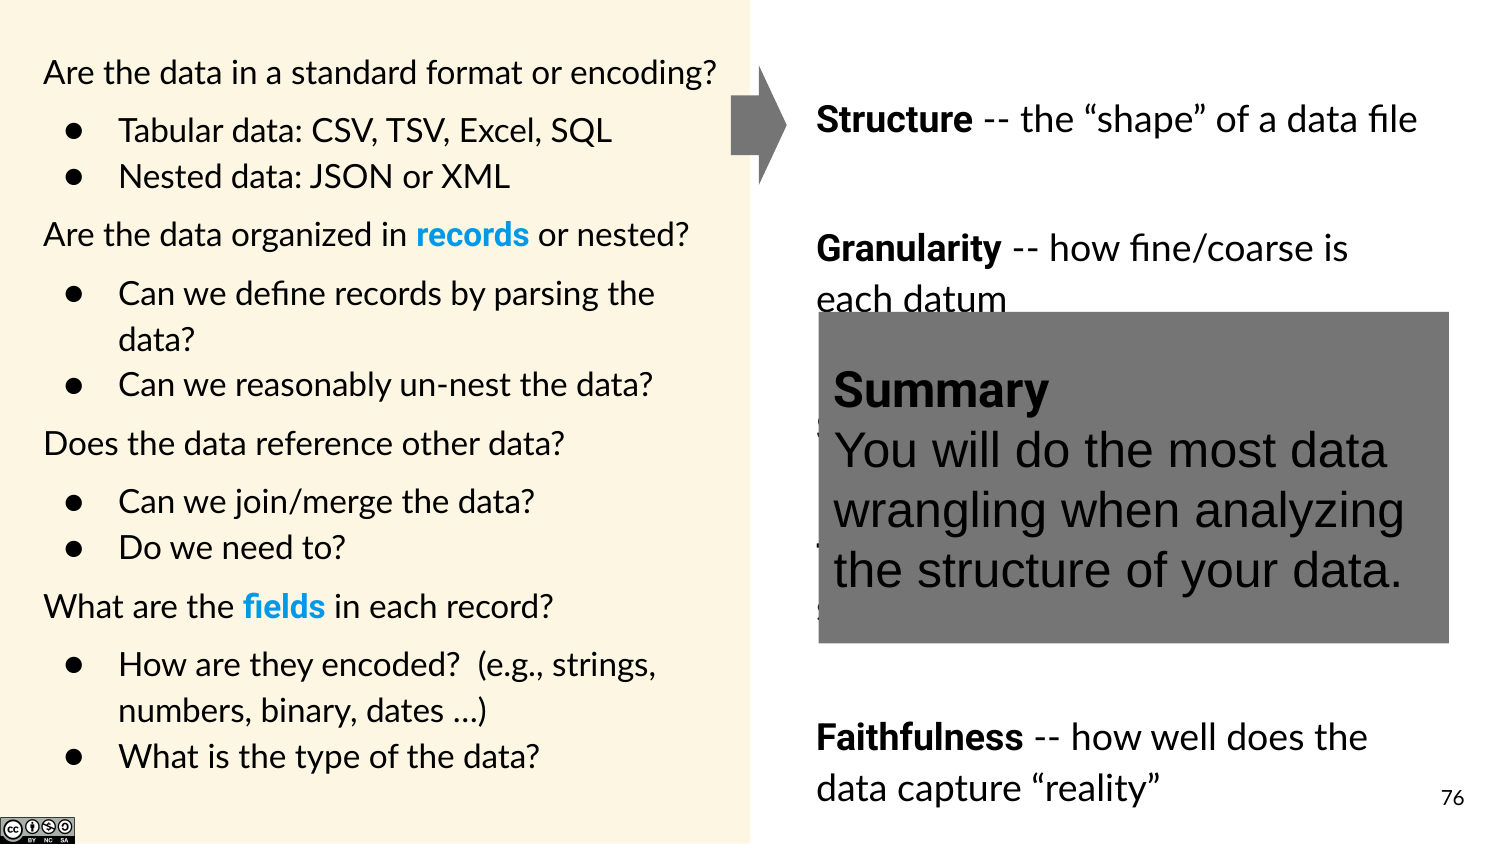

Are the data in a standard format or encoding?
Tabular data: CSV, TSV, Excel, SQL
Nested data: JSON or XML
Are the data organized in records or nested?
Can we define records by parsing the data?
Can we reasonably un-nest the data?
Does the data reference other data?
Can we join/merge the data?
Do we need to?
What are the fields in each record?
How are they encoded?  (e.g., strings, numbers, binary, dates …)
What is the type of the data?

Structure -- the “shape” of a data file

Granularity -- how fine/coarse is each datum

Scope -- how (in)complete is the data

Temporality -- how is the data situated in time

Faithfulness -- how well does the data capture “reality”
Summary
You will do the most data wrangling when analyzing the structure of your data.
76